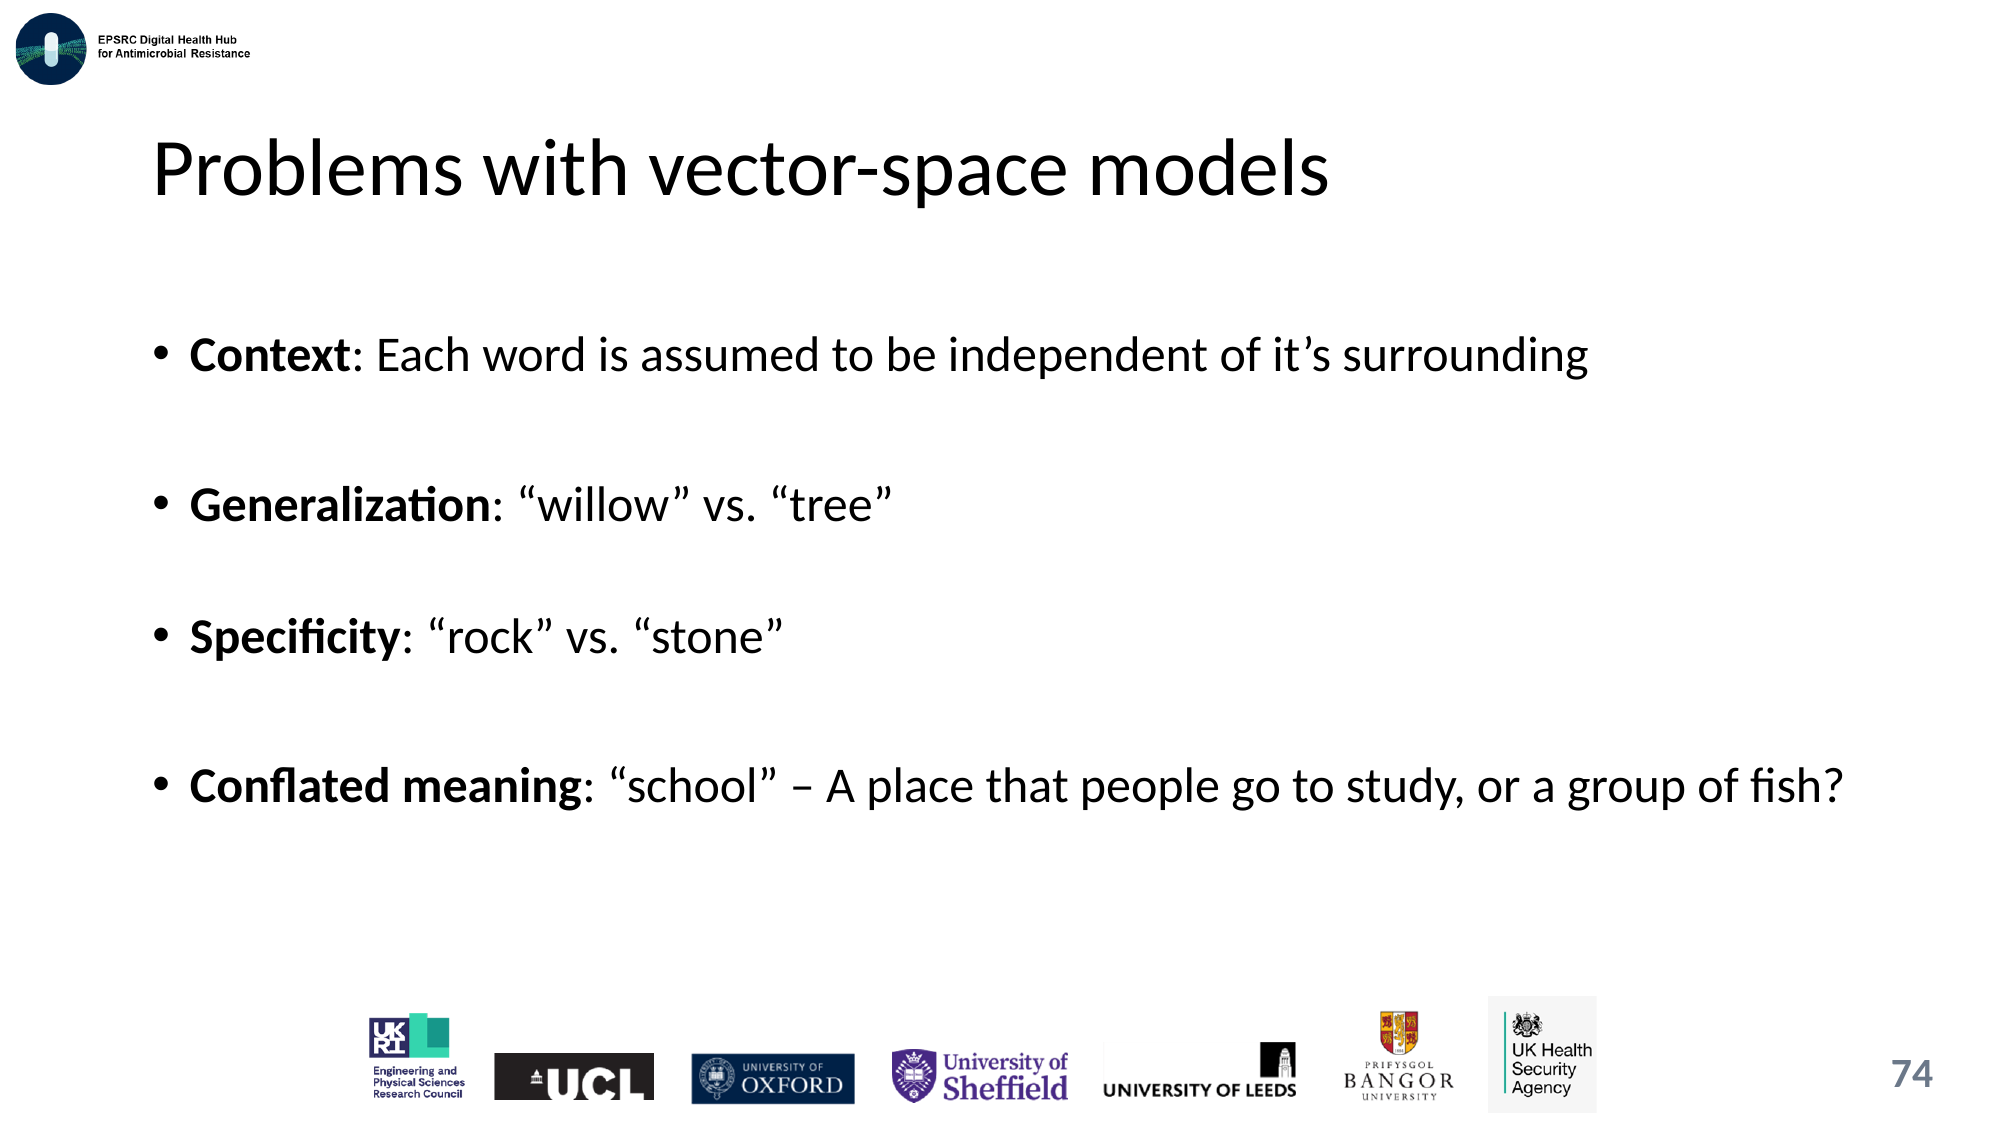

# Problems with vector-space models

Context: Each word is assumed to be independent of it’s surrounding

Generalization: “willow” vs. “tree”

Specificity: “rock” vs. “stone”

Conflated meaning: “school” – A place that people go to study, or a group of fish?
74